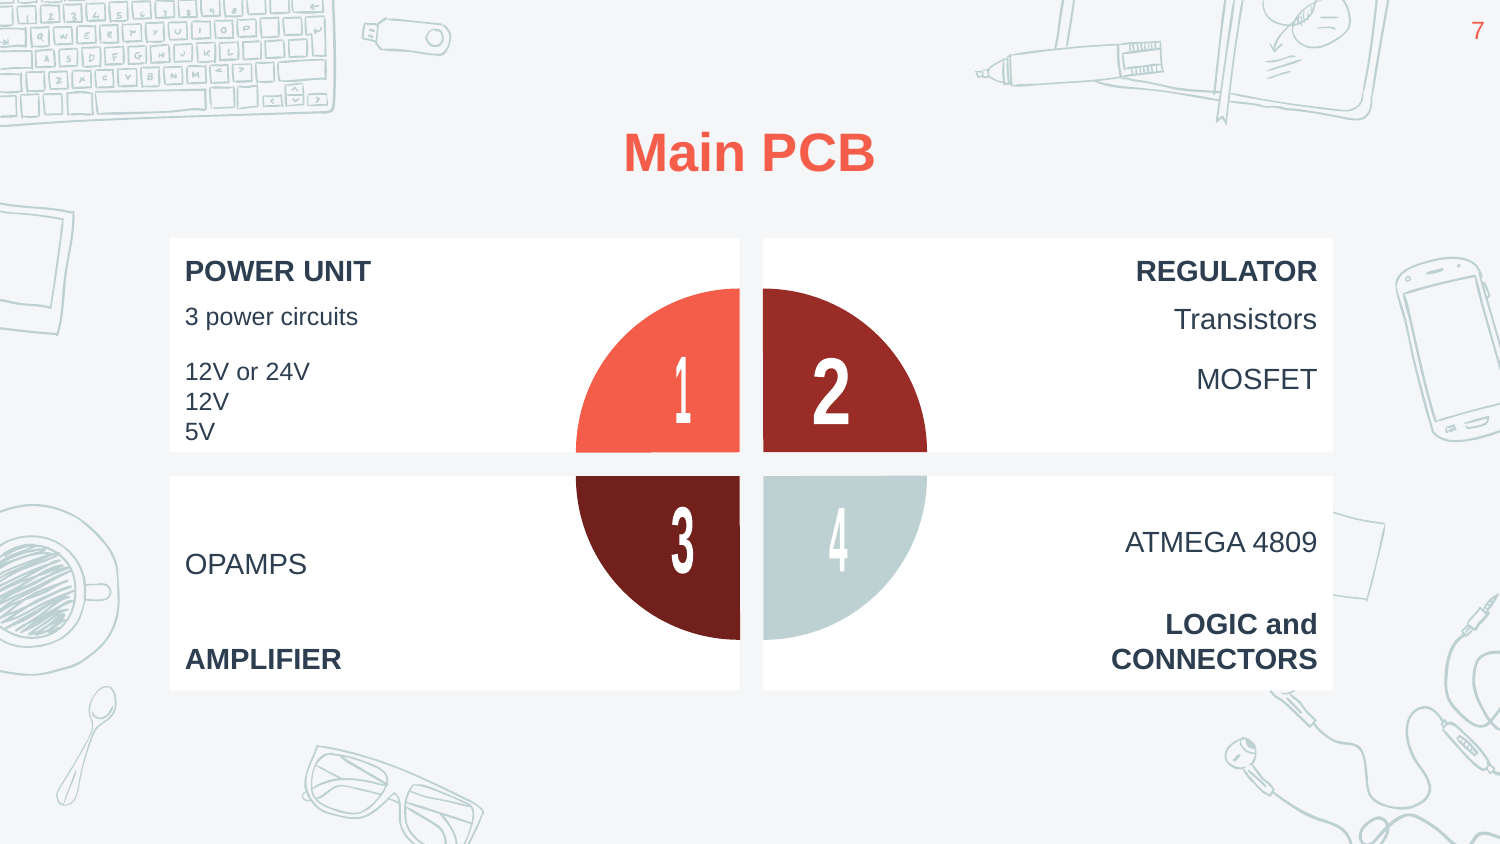

7
# Main PCB
POWER UNIT
3 power circuits
12V or 24V
12V
5V
REGULATOR
Transistors
MOSFET

1
2

OPAMPS

AMPLIFIER
ATMEGA 4809

LOGIC and CONNECTORS
3
4